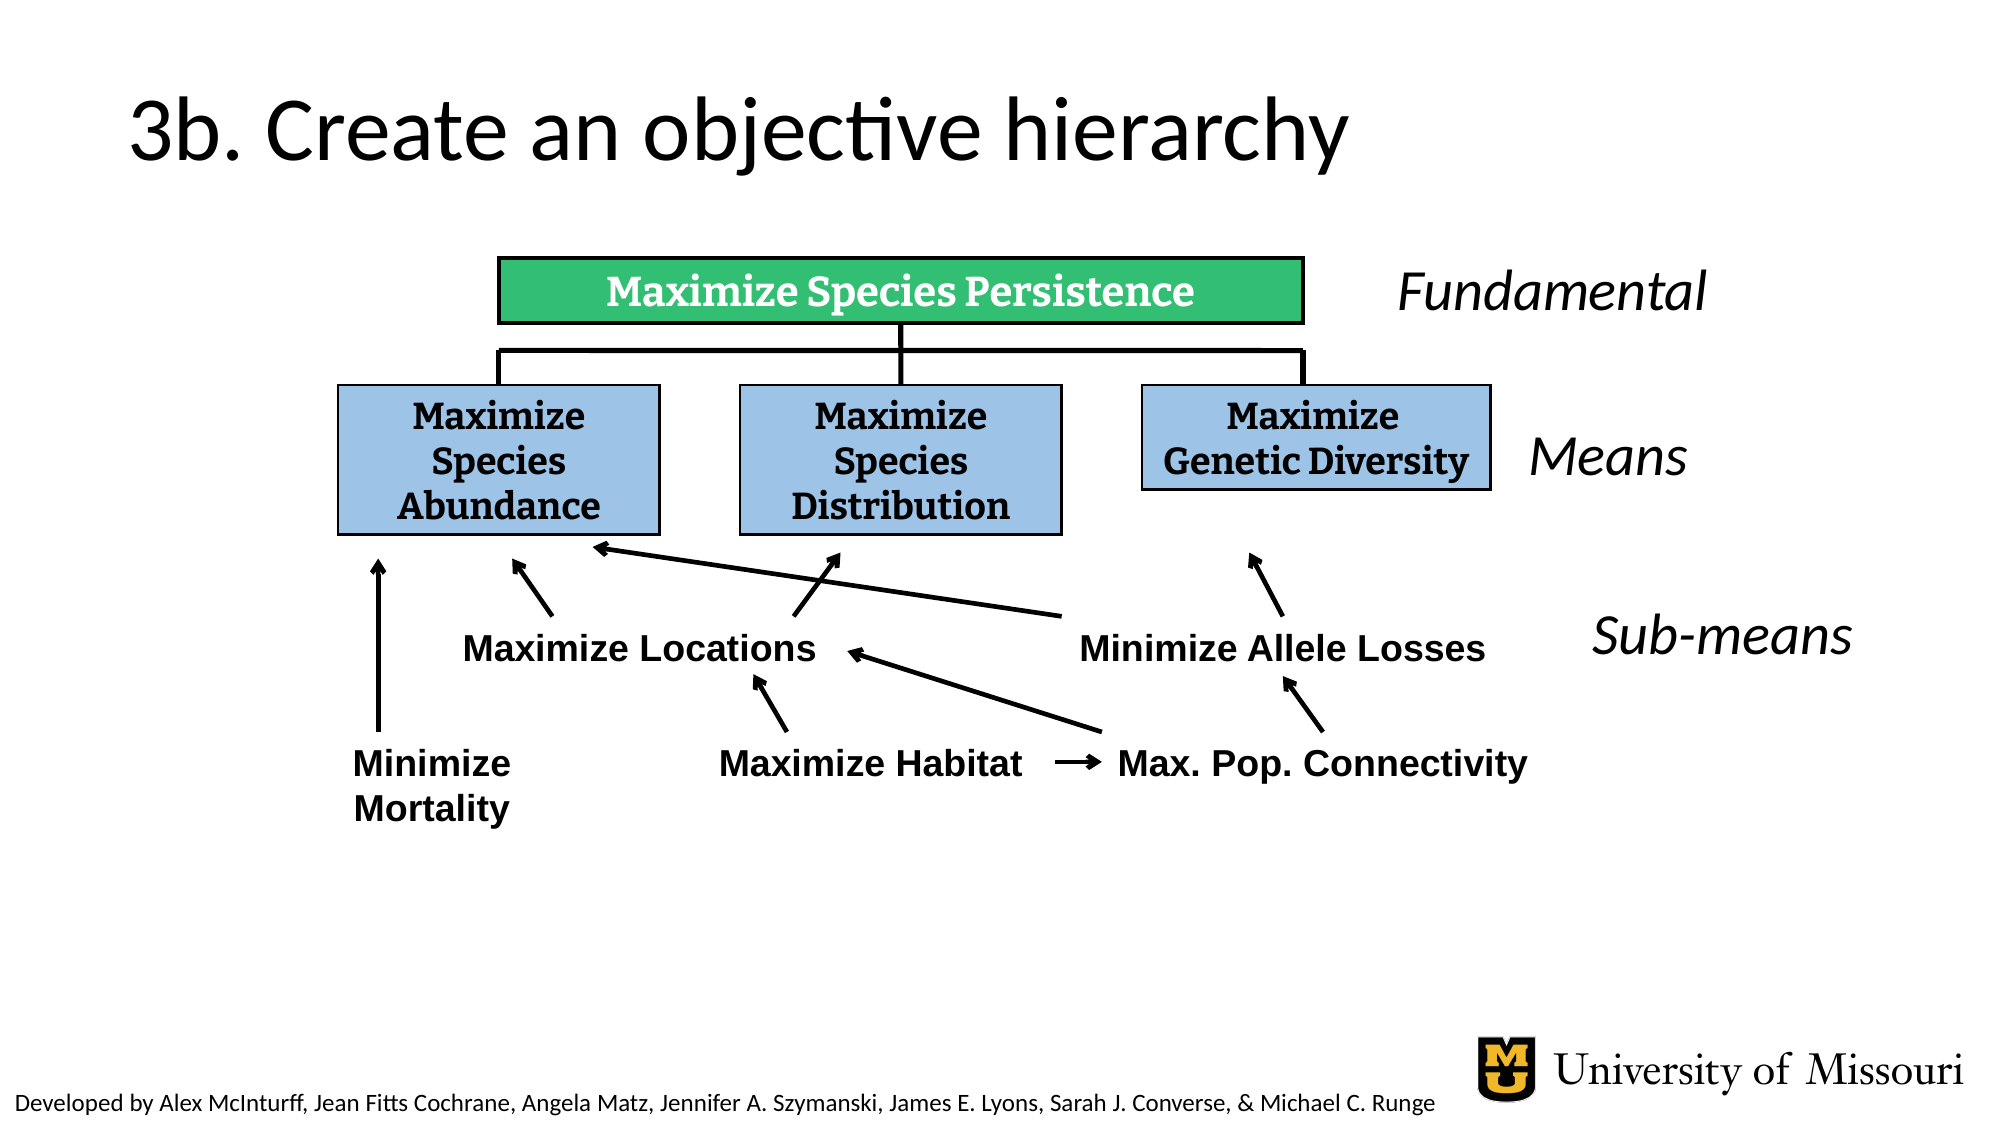

# 3b. Create an objective hierarchy
Fundamental
Maximize Species Persistence
Maximize
Species Abundance
Maximize Species Distribution
Maximize
Genetic Diversity
Means
Sub-means
Maximize Locations
Minimize Allele Losses
Minimize Mortality
Maximize Habitat
Max. Pop. Connectivity
Developed by Alex McInturff, Jean Fitts Cochrane, Angela Matz, Jennifer A. Szymanski, James E. Lyons, Sarah J. Converse, & Michael C. Runge